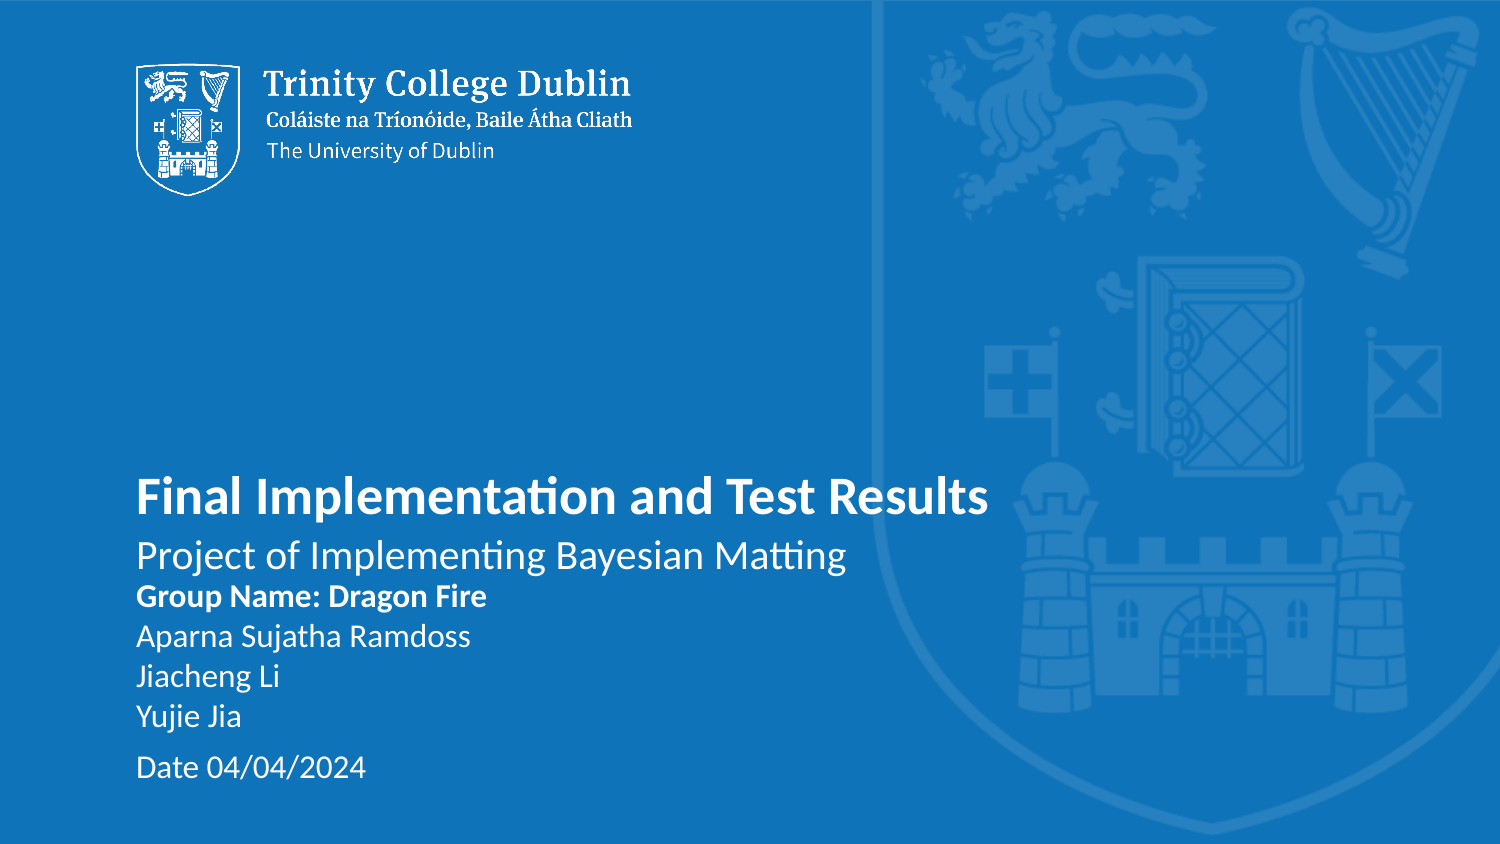

# Final Implementation and Test Results
Project of Implementing Bayesian Matting
Group Name: Dragon Fire
Aparna Sujatha Ramdoss
Jiacheng Li
Yujie Jia
Date 04/04/2024